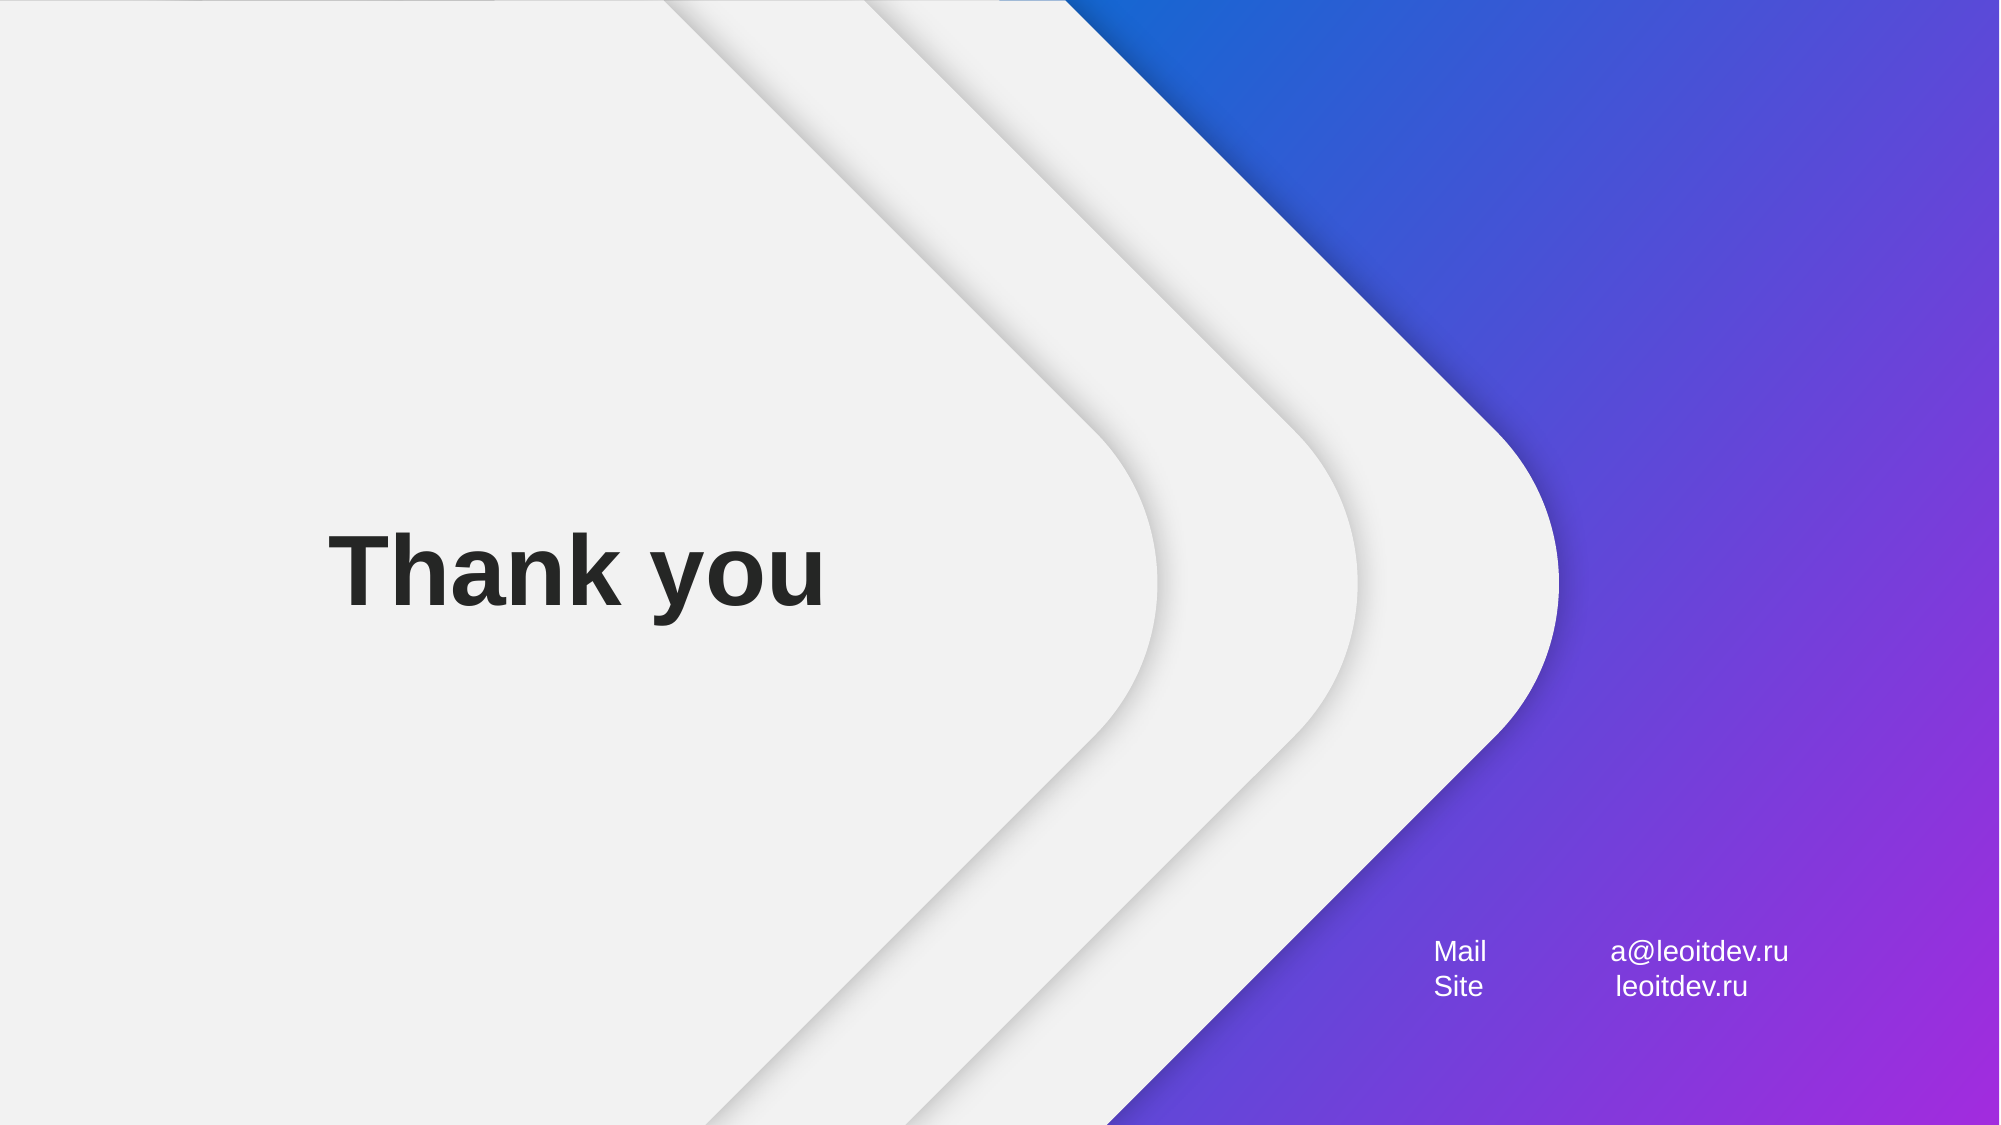

# Thank you
Mail               a@leoitdev.ru
Site                leoitdev.ru